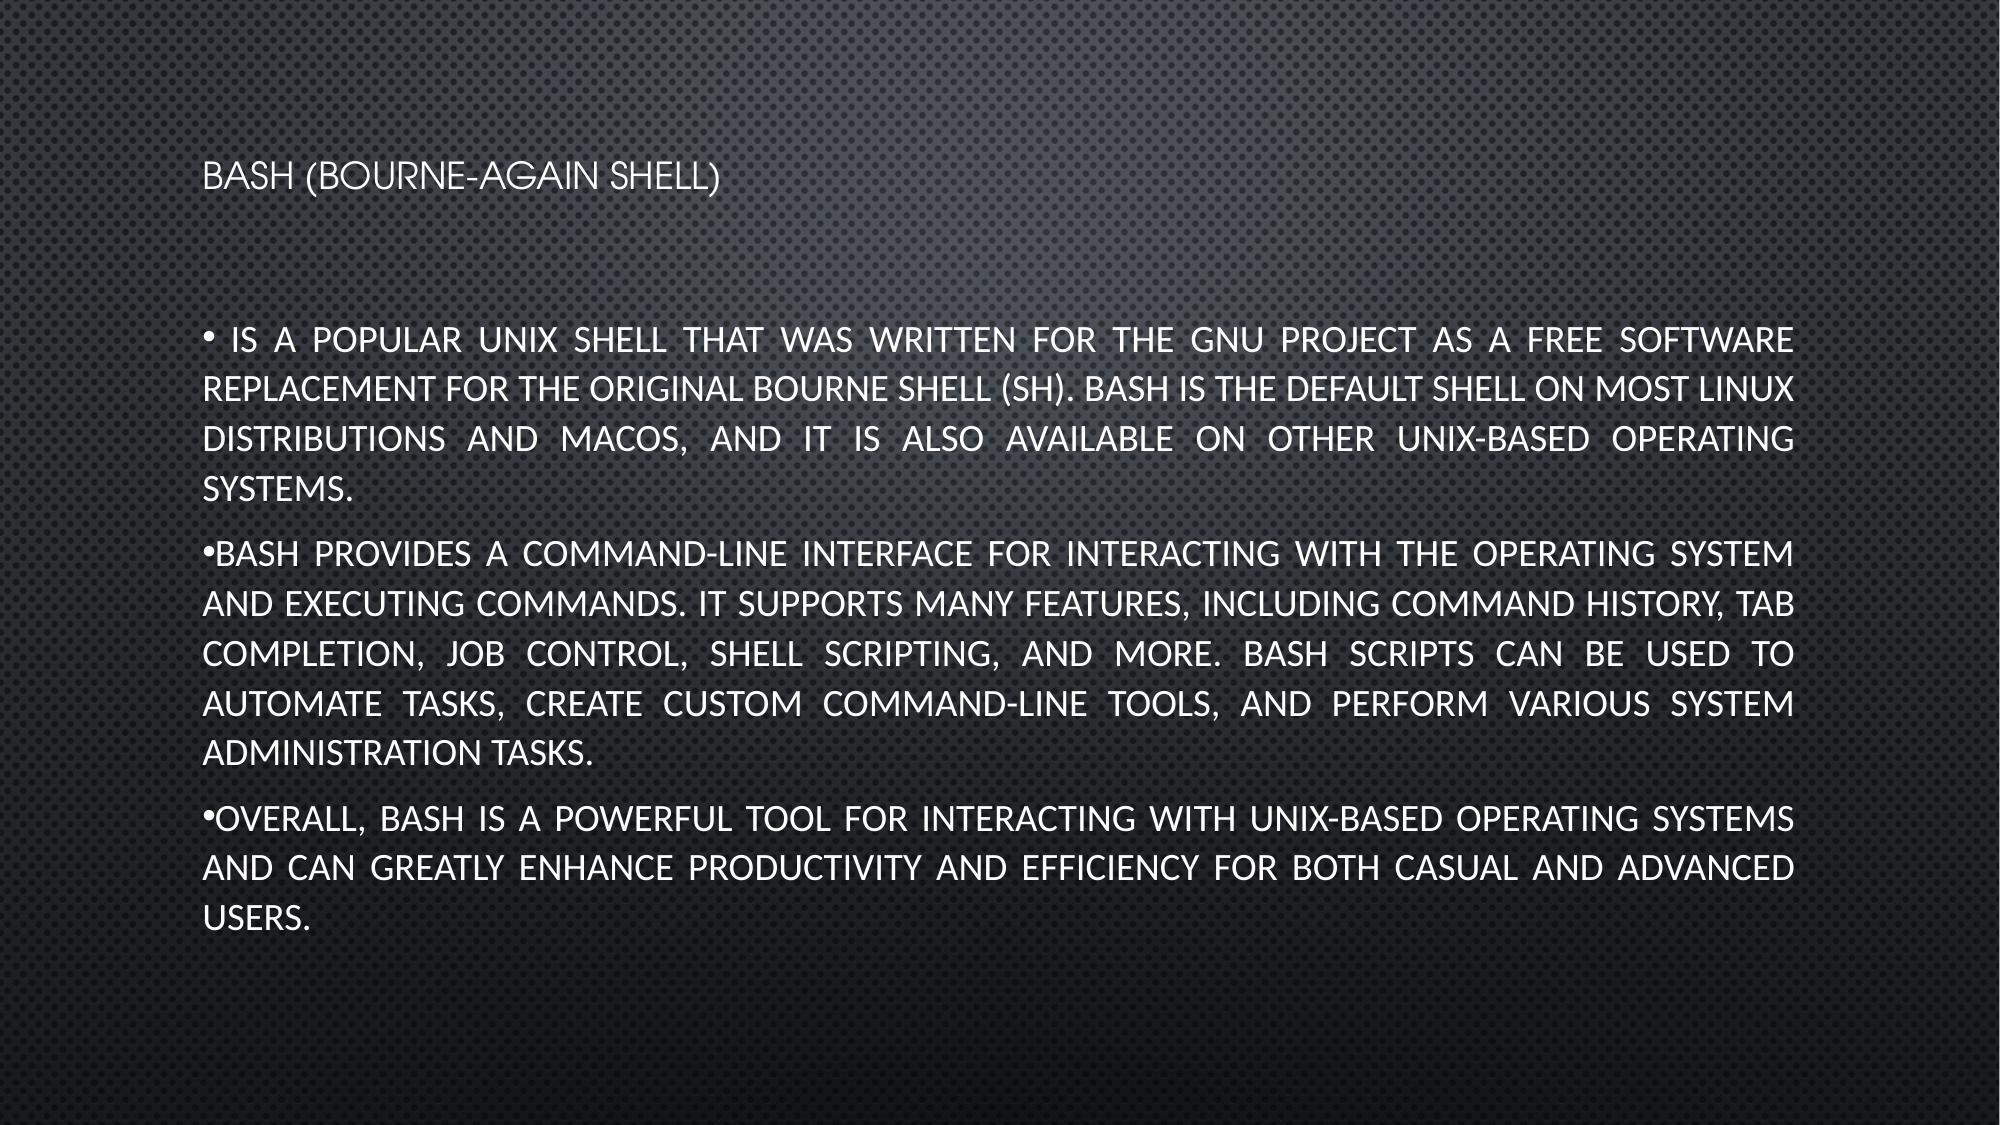

# Bash (Bourne-Again SHell)

 is a popular Unix shell that was written for the GNU Project as a free software replacement for the original Bourne shell (sh). Bash is the default shell on most Linux distributions and macOS, and it is also available on other Unix-based operating systems.
Bash provides a command-line interface for interacting with the operating system and executing commands. It supports many features, including command history, tab completion, job control, shell scripting, and more. Bash scripts can be used to automate tasks, create custom command-line tools, and perform various system administration tasks.
Overall, Bash is a powerful tool for interacting with Unix-based operating systems and can greatly enhance productivity and efficiency for both casual and advanced users.